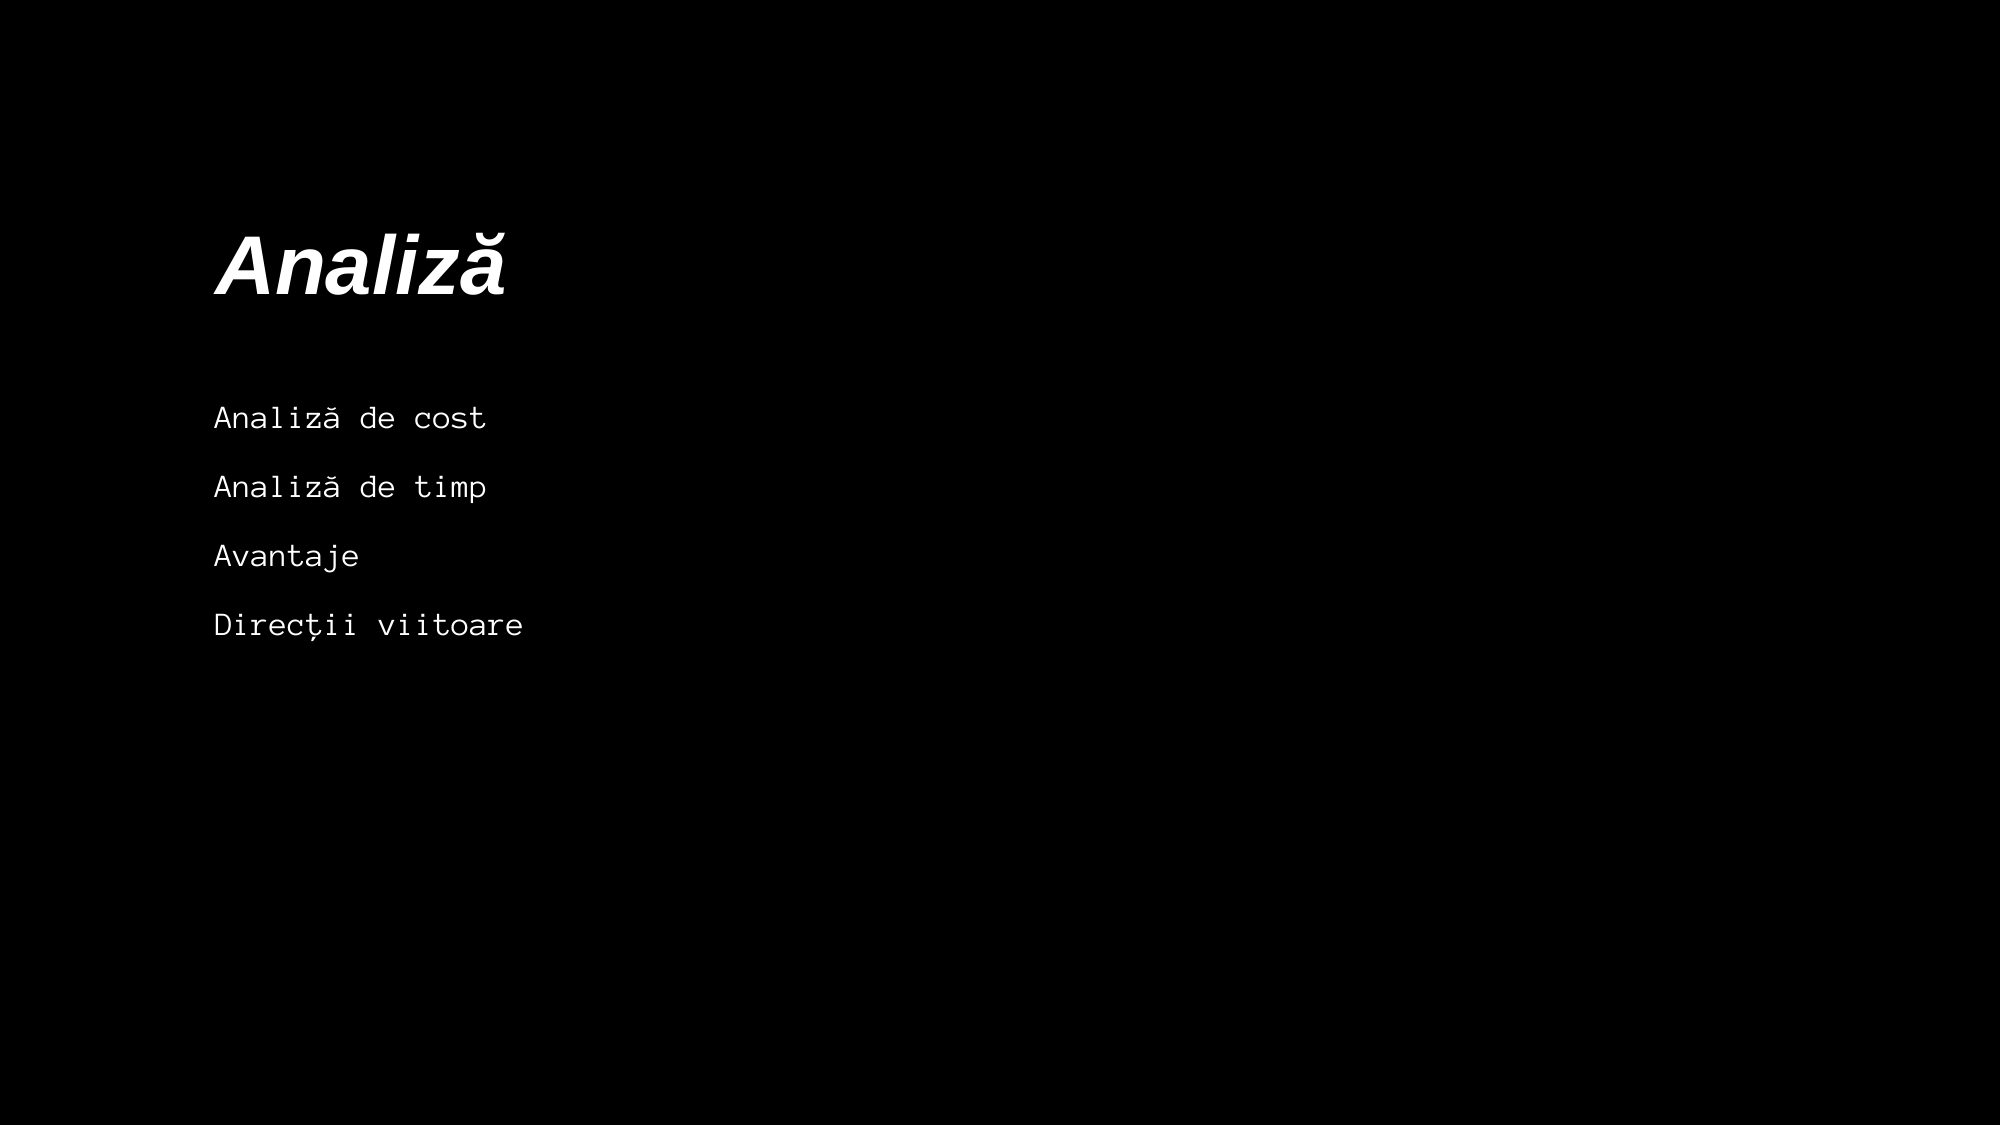

# Analiză
Analiză de cost
Analiză de timp
Avantaje
Direcții viitoare